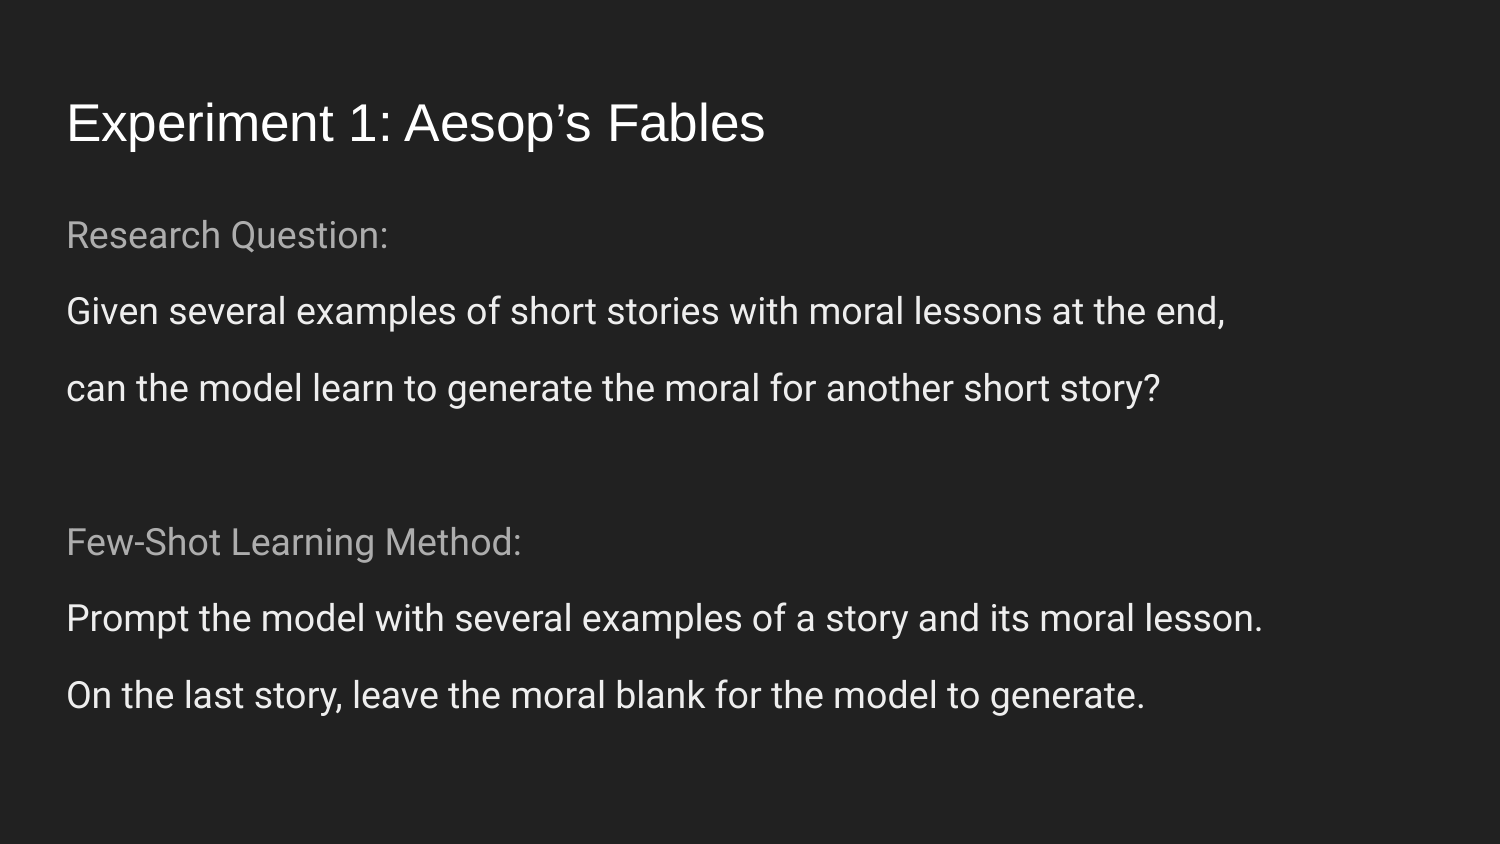

# Experiment 1: Aesop’s Fables
Research Question:
Given several examples of short stories with moral lessons at the end,
can the model learn to generate the moral for another short story?

Few-Shot Learning Method:
Prompt the model with several examples of a story and its moral lesson.
On the last story, leave the moral blank for the model to generate.